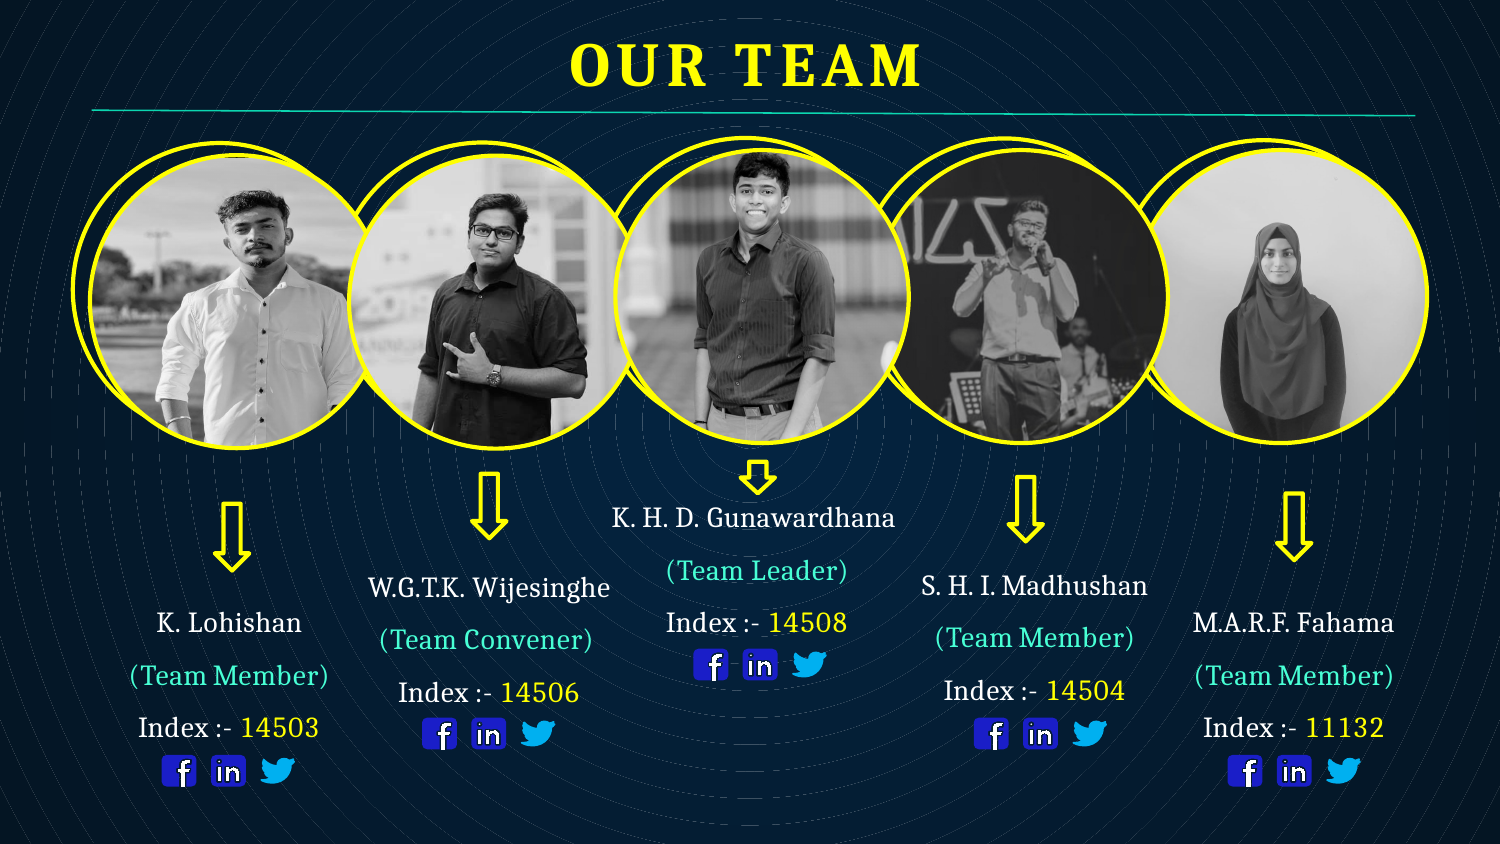

OUR TEAM

K. H. D. Gunawardhana
(Team Leader)
Index :- 14508

S. H. I. Madhushan
(Team Member)
Index :- 14504
W.G.T.K. Wijesinghe
(Team Convener)
Index :- 14506
K. Lohishan
(Team Member)
Index :- 14503
M.A.R.F. Fahama
(Team Member)
Index :- 11132